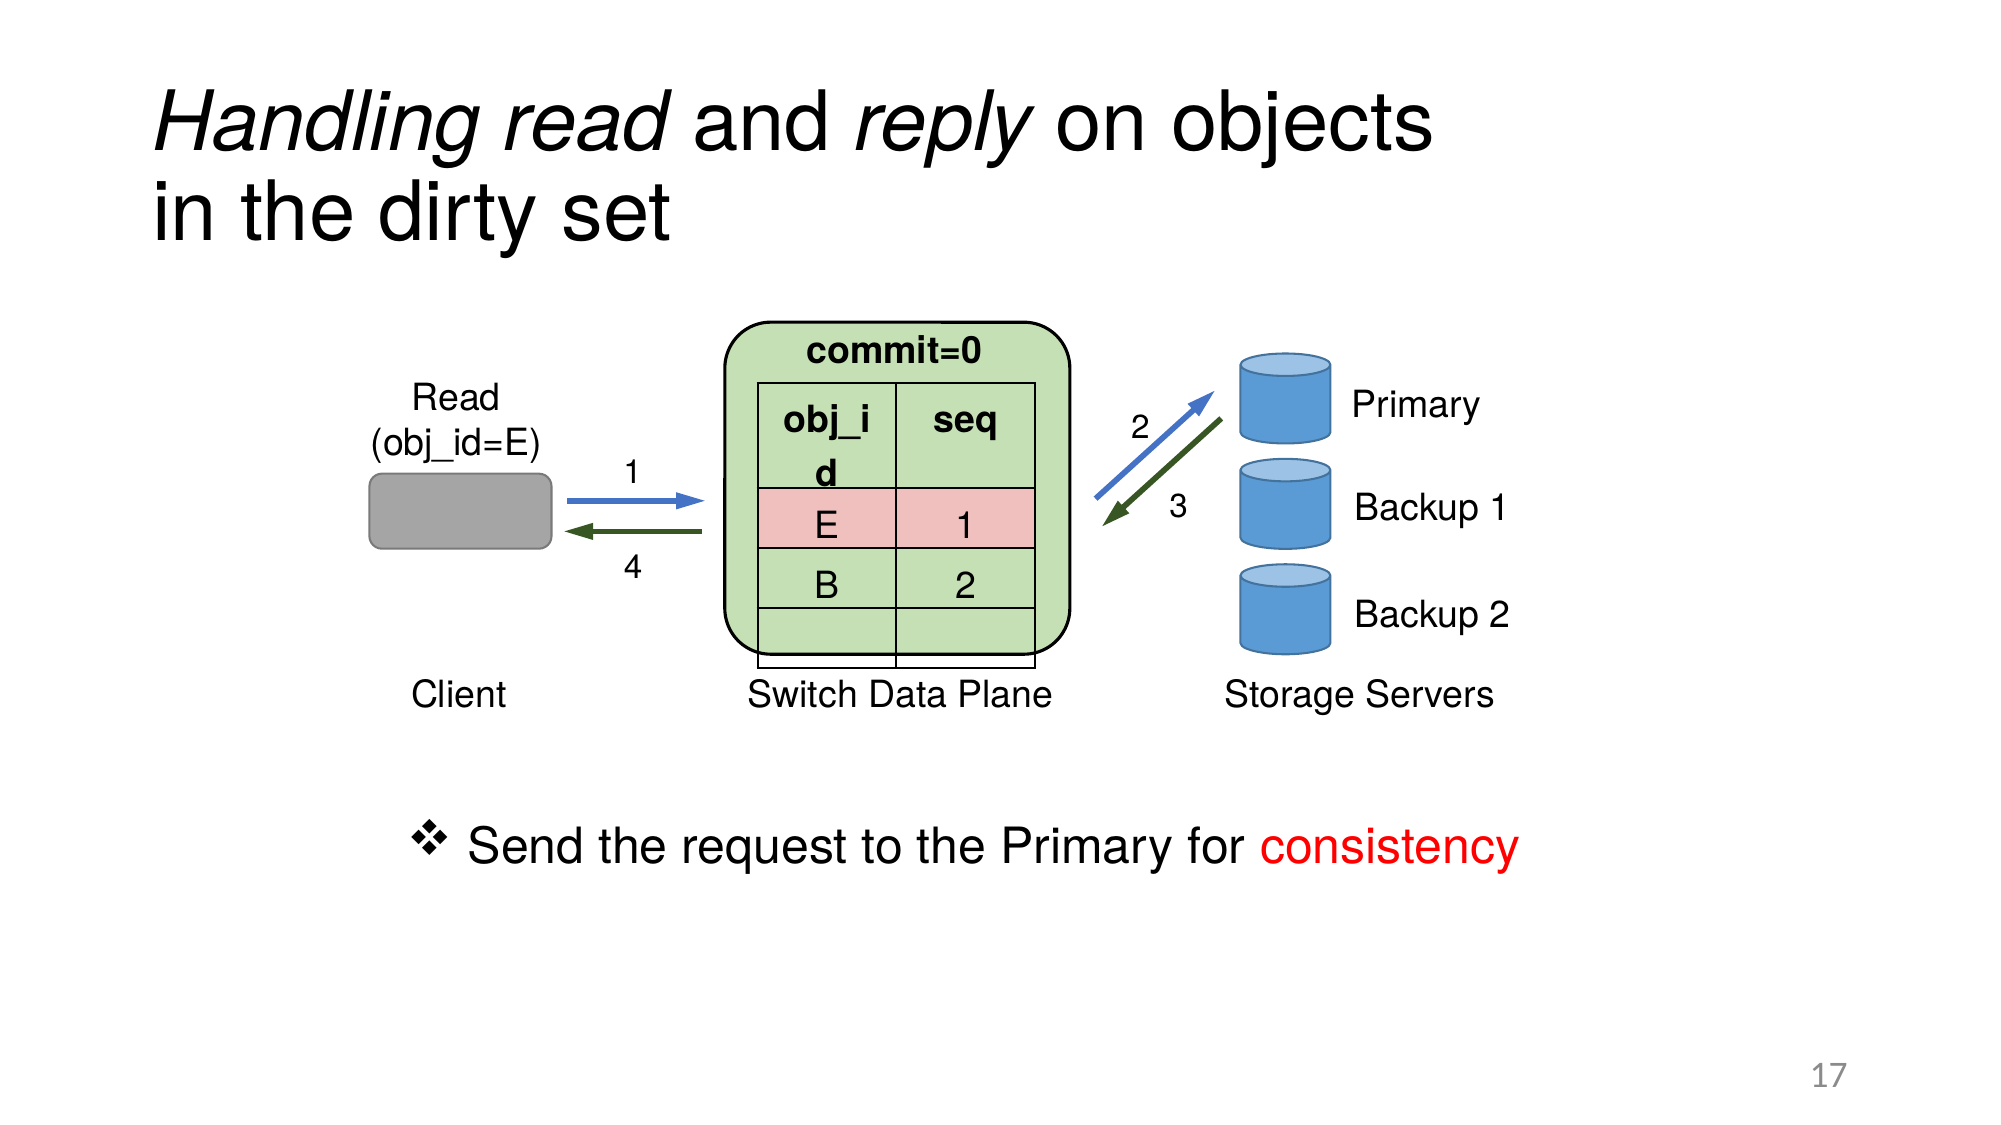

# Handling read and reply on objects in the dirty set
commit=0

Primary

Backup 1

Backup 2
Read
(obj_id=E)
| obj\_id | seq |
| --- | --- |
| E | 1 |
| B | 2 |
|  |  |
2
1

3
4
Client
Switch Data Plane
Storage Servers
 Send the request to the Primary for consistency
17